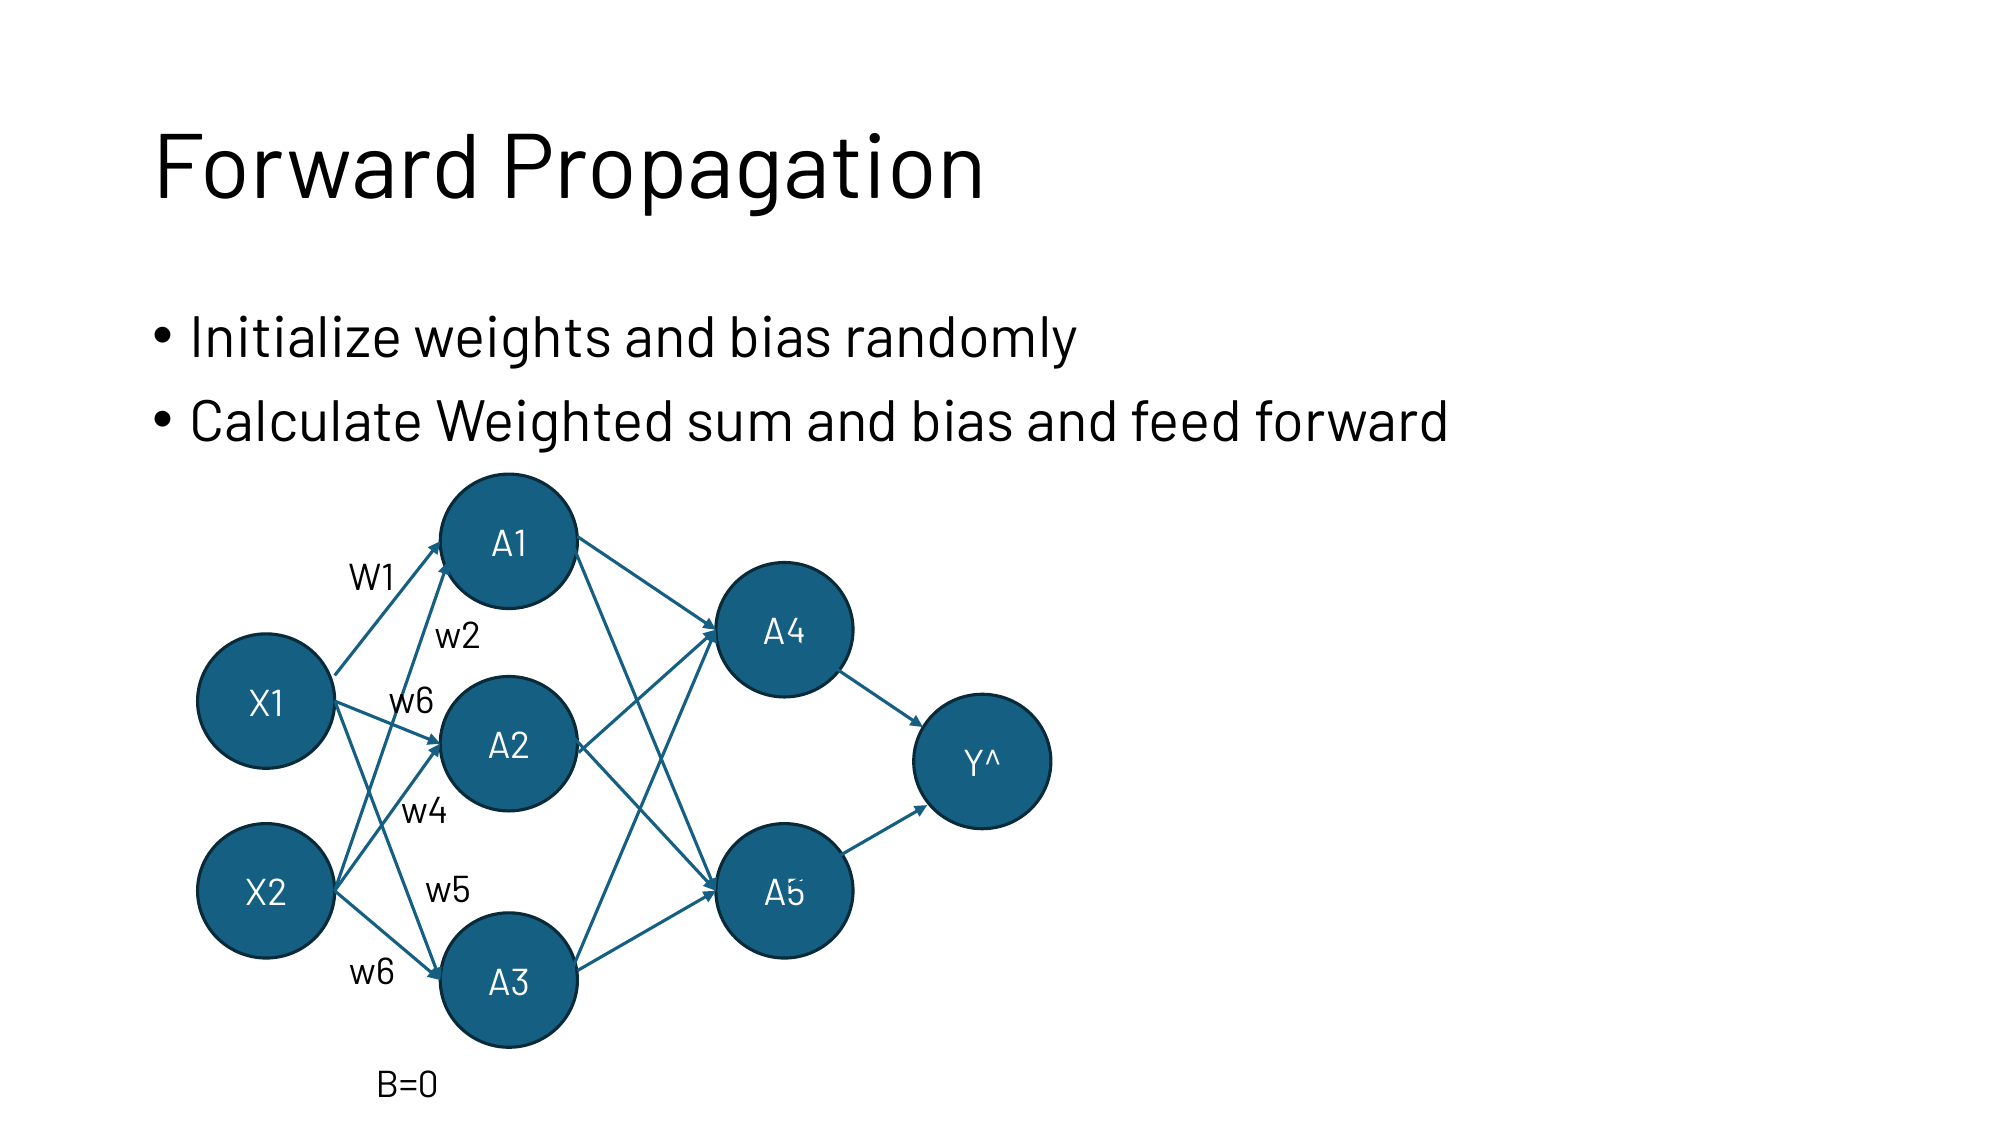

# Forward Propagation
Initialize weights and bias randomly
Calculate Weighted sum and bias and feed forward
A1
W1
A4
w2
X1
w6
A2
Y^
w4
A5
X2
w5
A3
w6
B=0